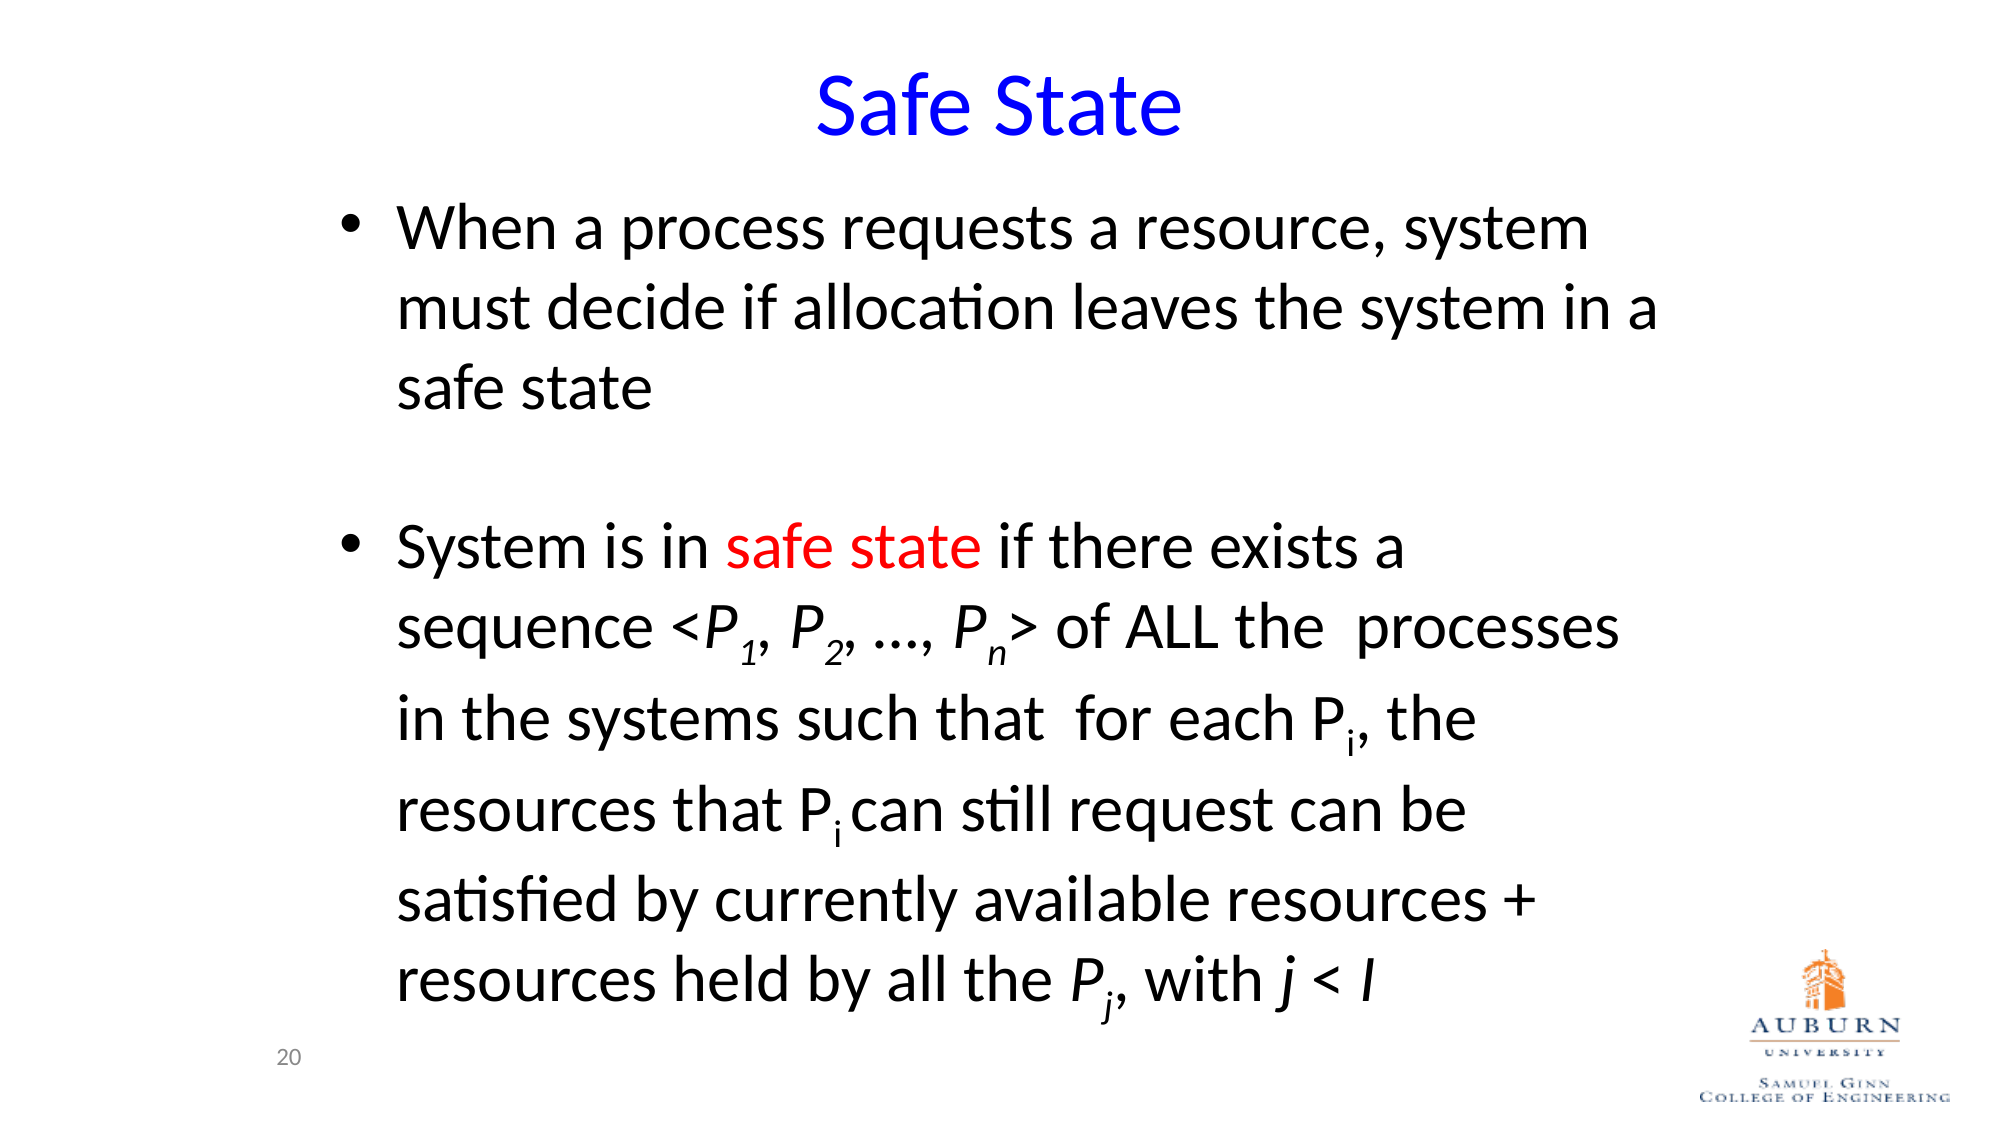

# Safe State
When a process requests a resource, system must decide if allocation leaves the system in a safe state

System is in safe state if there exists a sequence <P1, P2, …, Pn> of ALL the  processes  in the systems such that  for each Pi, the resources that Pi can still request can be satisfied by currently available resources + resources held by all the Pj, with j < I
20